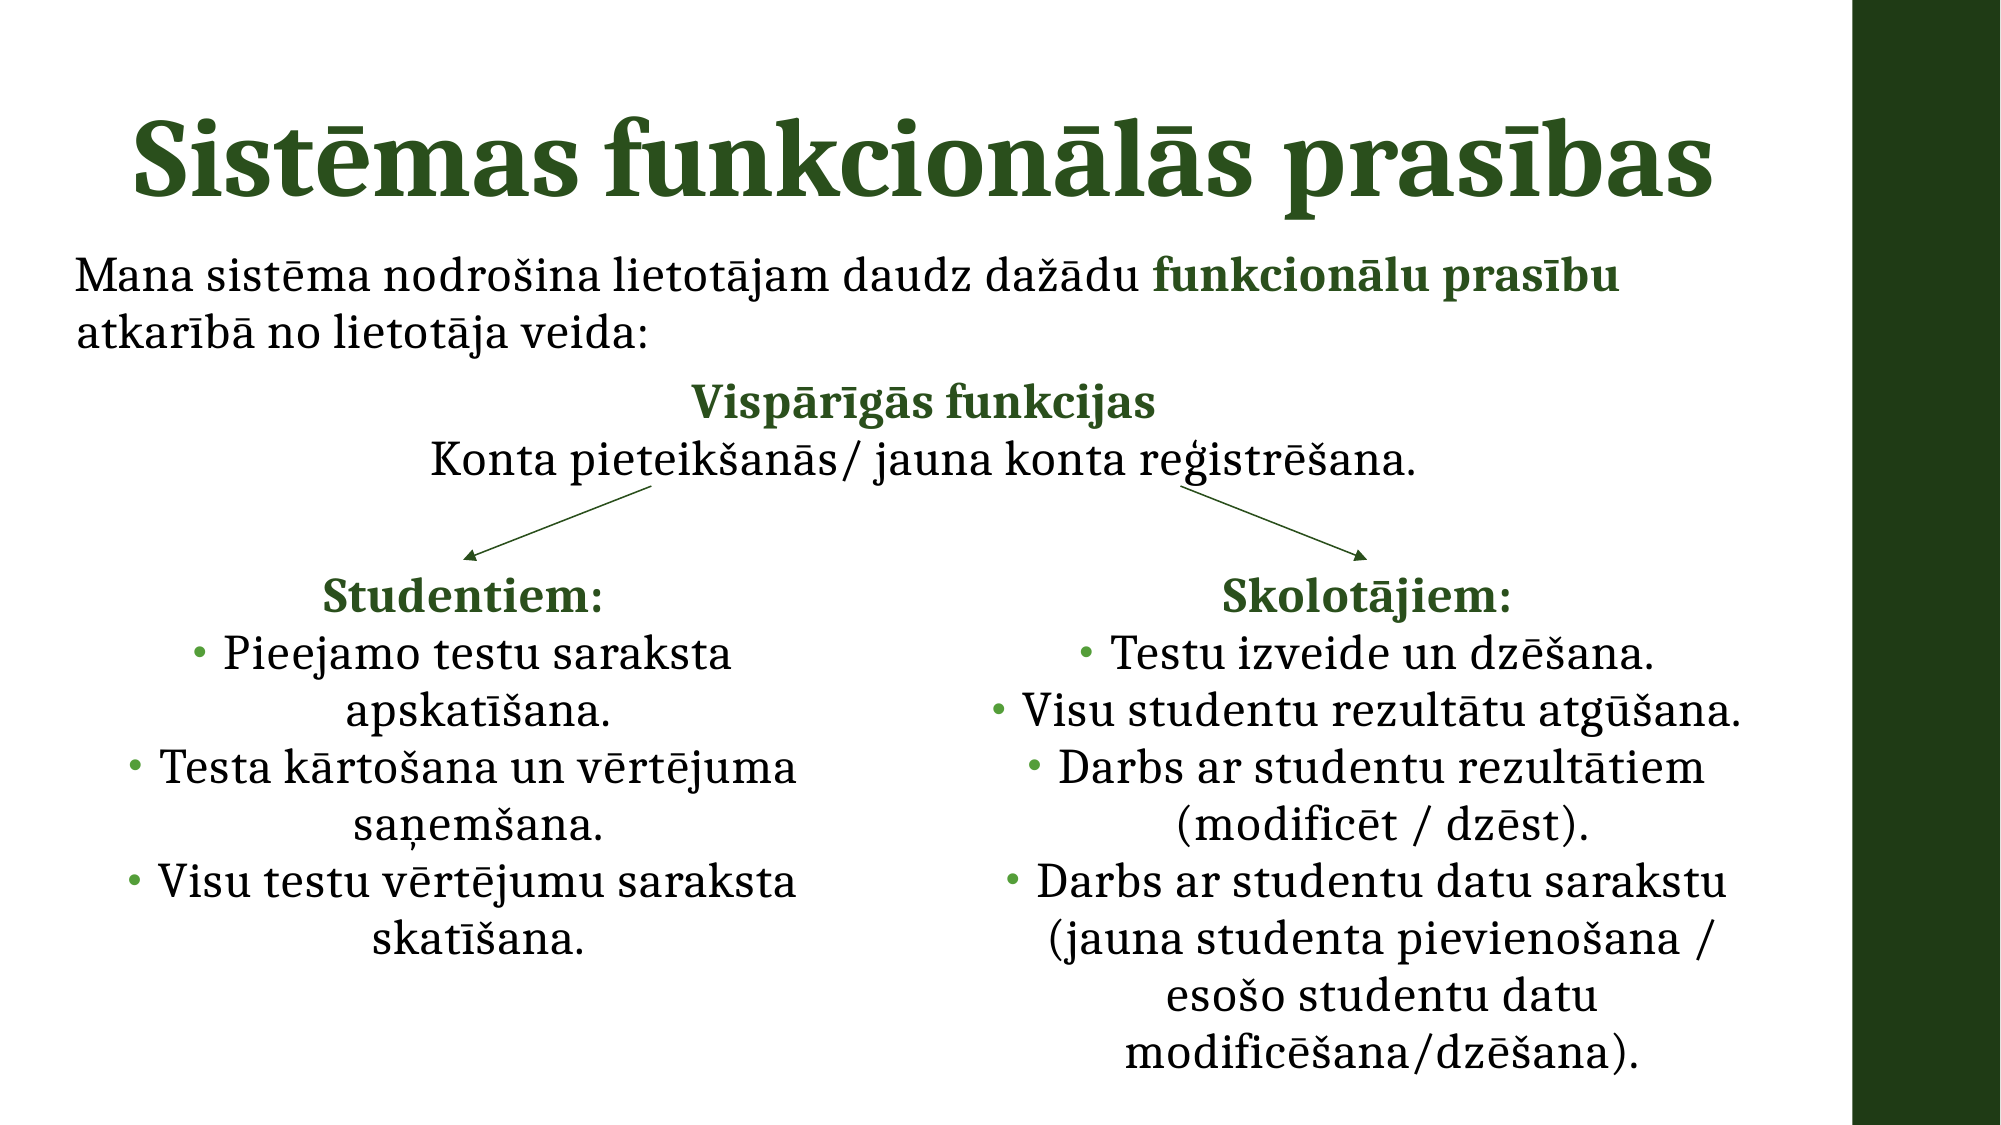

# Sistēmas funkcionālās prasības
Mana sistēma nodrošina lietotājam daudz dažādu funkcionālu prasību atkarībā no lietotāja veida:
Vispārīgās funkcijas
Konta pieteikšanās/ jauna konta reģistrēšana.
Studentiem:
Pieejamo testu saraksta apskatīšana.
Testa kārtošana un vērtējuma saņemšana.
Visu testu vērtējumu saraksta skatīšana.
Skolotājiem:
Testu izveide un dzēšana.
Visu studentu rezultātu atgūšana.
Darbs ar studentu rezultātiem (modificēt / dzēst).
Darbs ar studentu datu sarakstu (jauna studenta pievienošana / esošo studentu datu modificēšana/dzēšana).